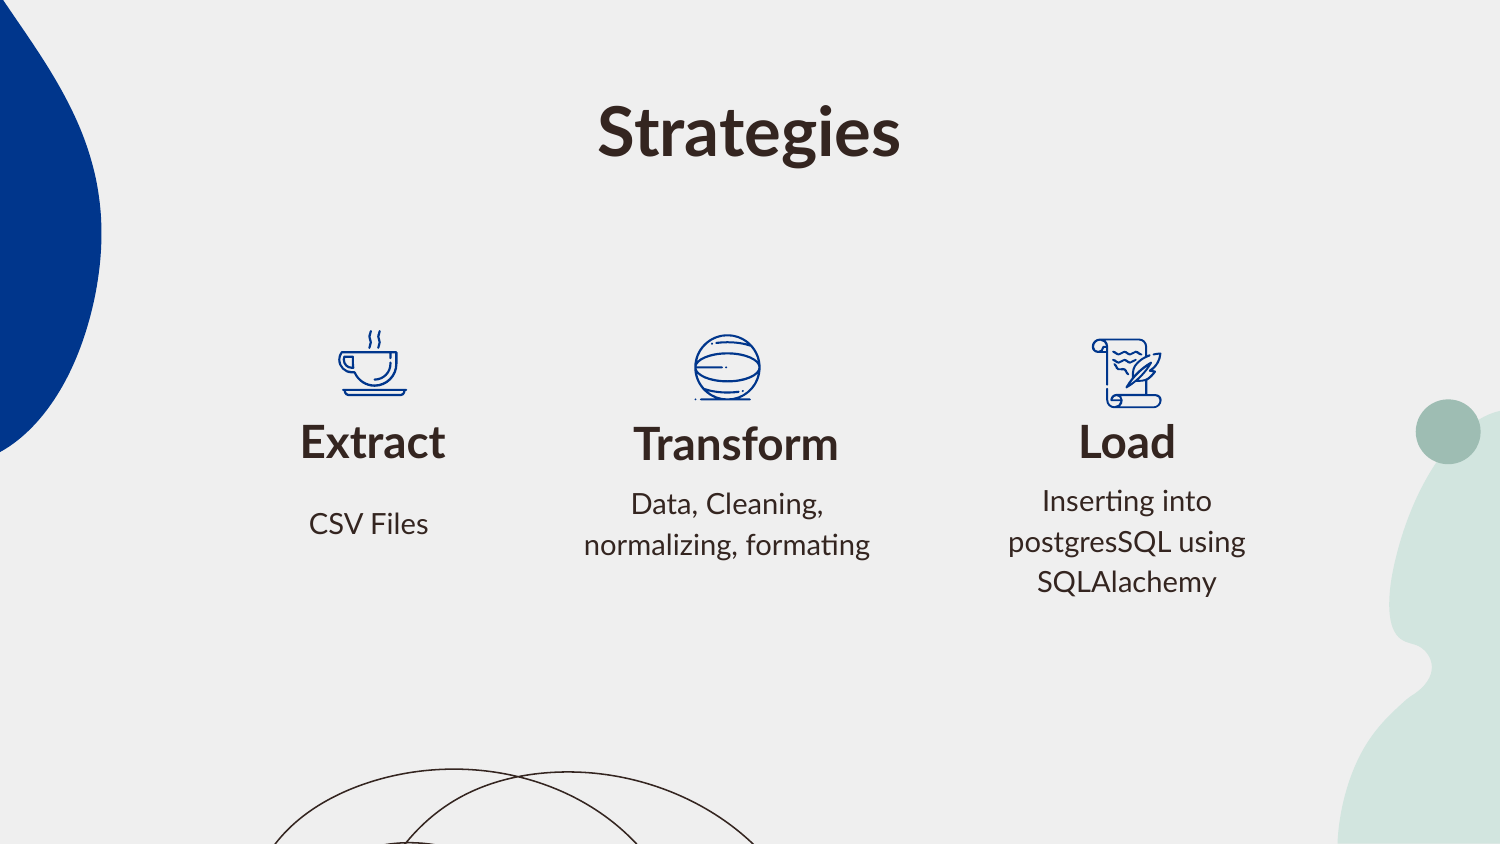

# Strategies

Load
Transform
Extract
Inserting into postgresSQL using SQLAlachemy
Data, Cleaning, normalizing, formating
CSV Files